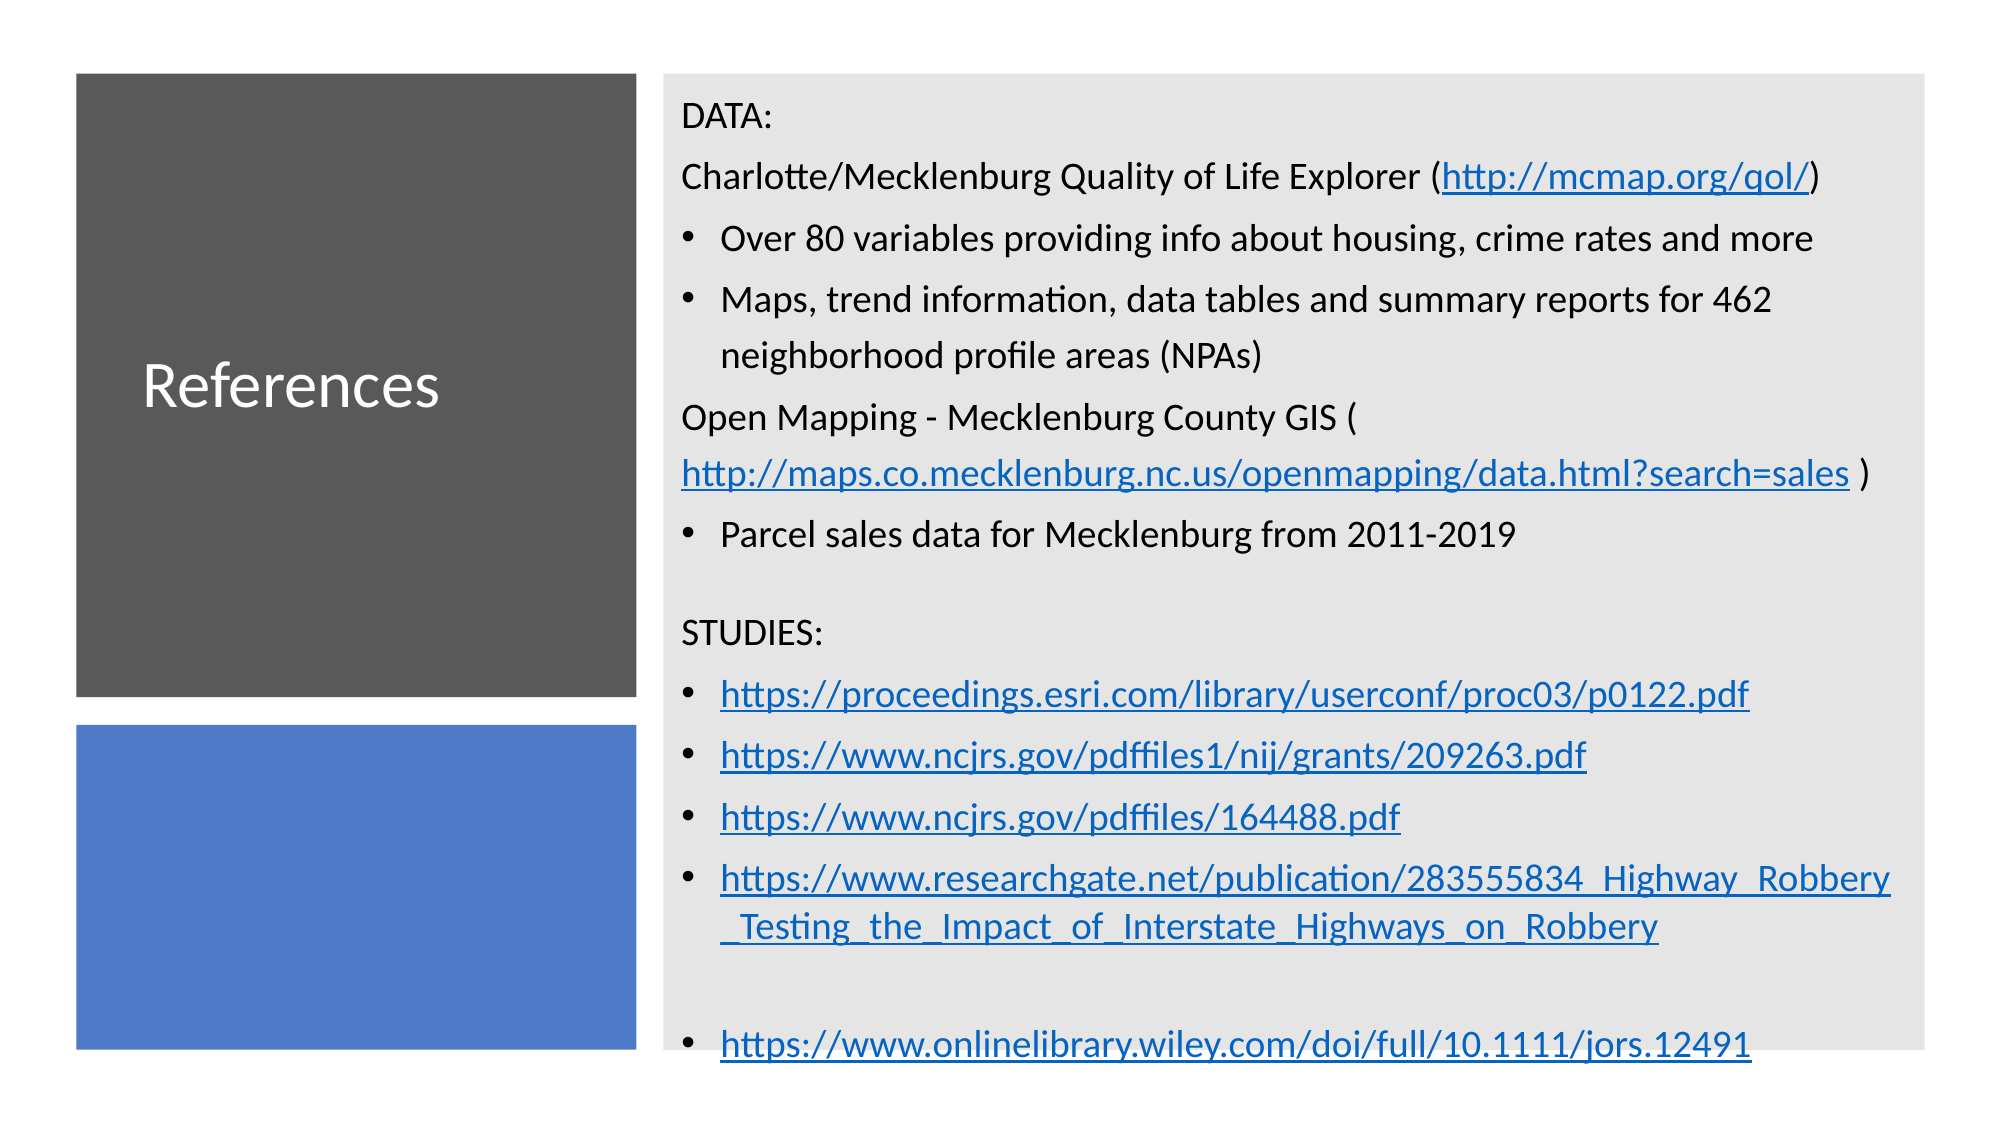

DATA:
Charlotte/Mecklenburg Quality of Life Explorer (http://mcmap.org/qol/)
Over 80 variables providing info about housing, crime rates and more
Maps, trend information, data tables and summary reports for 462 neighborhood profile areas (NPAs)
Open Mapping - Mecklenburg County GIS (http://maps.co.mecklenburg.nc.us/openmapping/data.html?search=sales )
Parcel sales data for Mecklenburg from 2011-2019

STUDIES:
https://proceedings.esri.com/library/userconf/proc03/p0122.pdf
https://www.ncjrs.gov/pdffiles1/nij/grants/209263.pdf
https://www.ncjrs.gov/pdffiles/164488.pdf
https://www.researchgate.net/publication/283555834_Highway_Robbery_Testing_the_Impact_of_Interstate_Highways_on_Robbery
https://www.onlinelibrary.wiley.com/doi/full/10.1111/jors.12491

# References